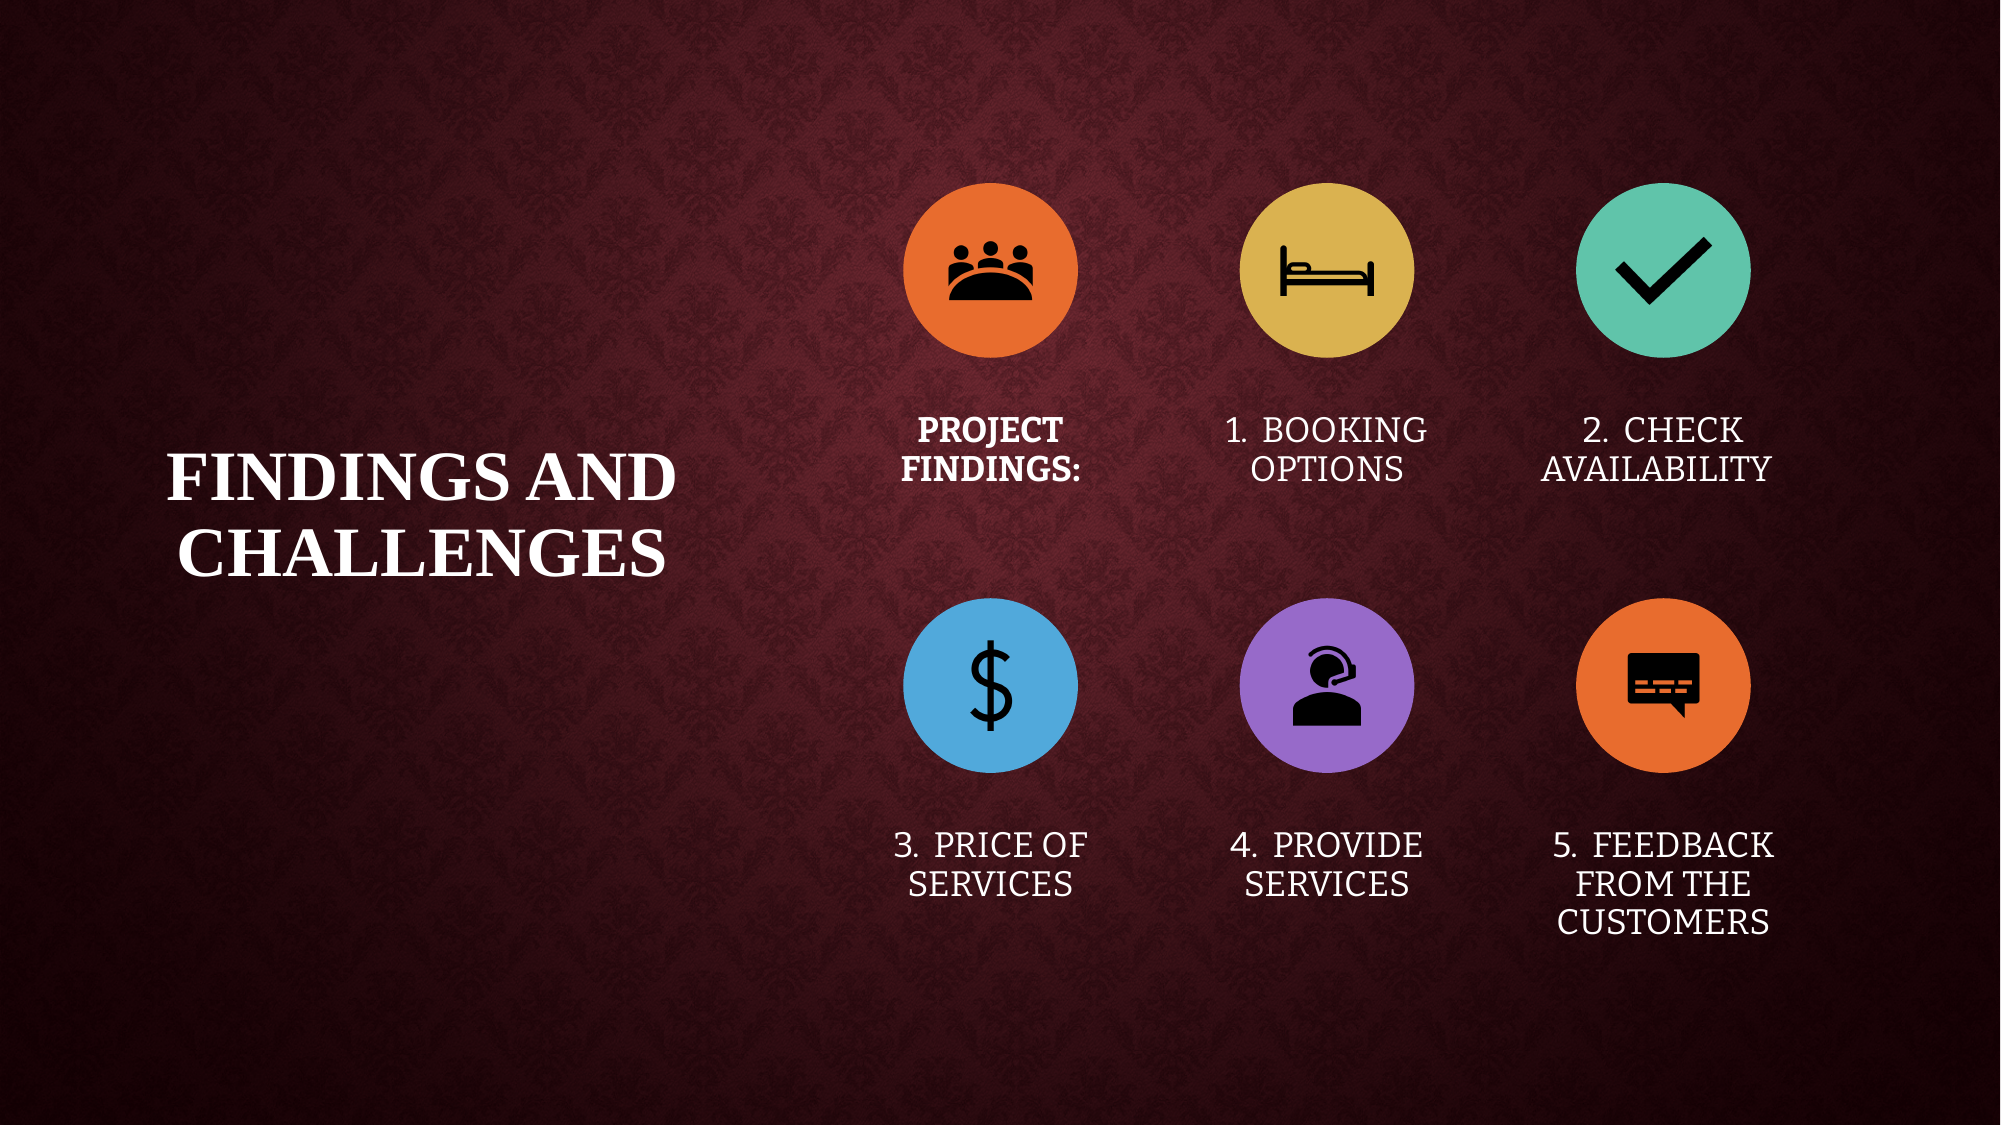

# Findings and Challenges
Project findings:
1.  Booking Options
2.  Check availability
3.  Price of services
4.  Provide services
5.  Feedback from the customers